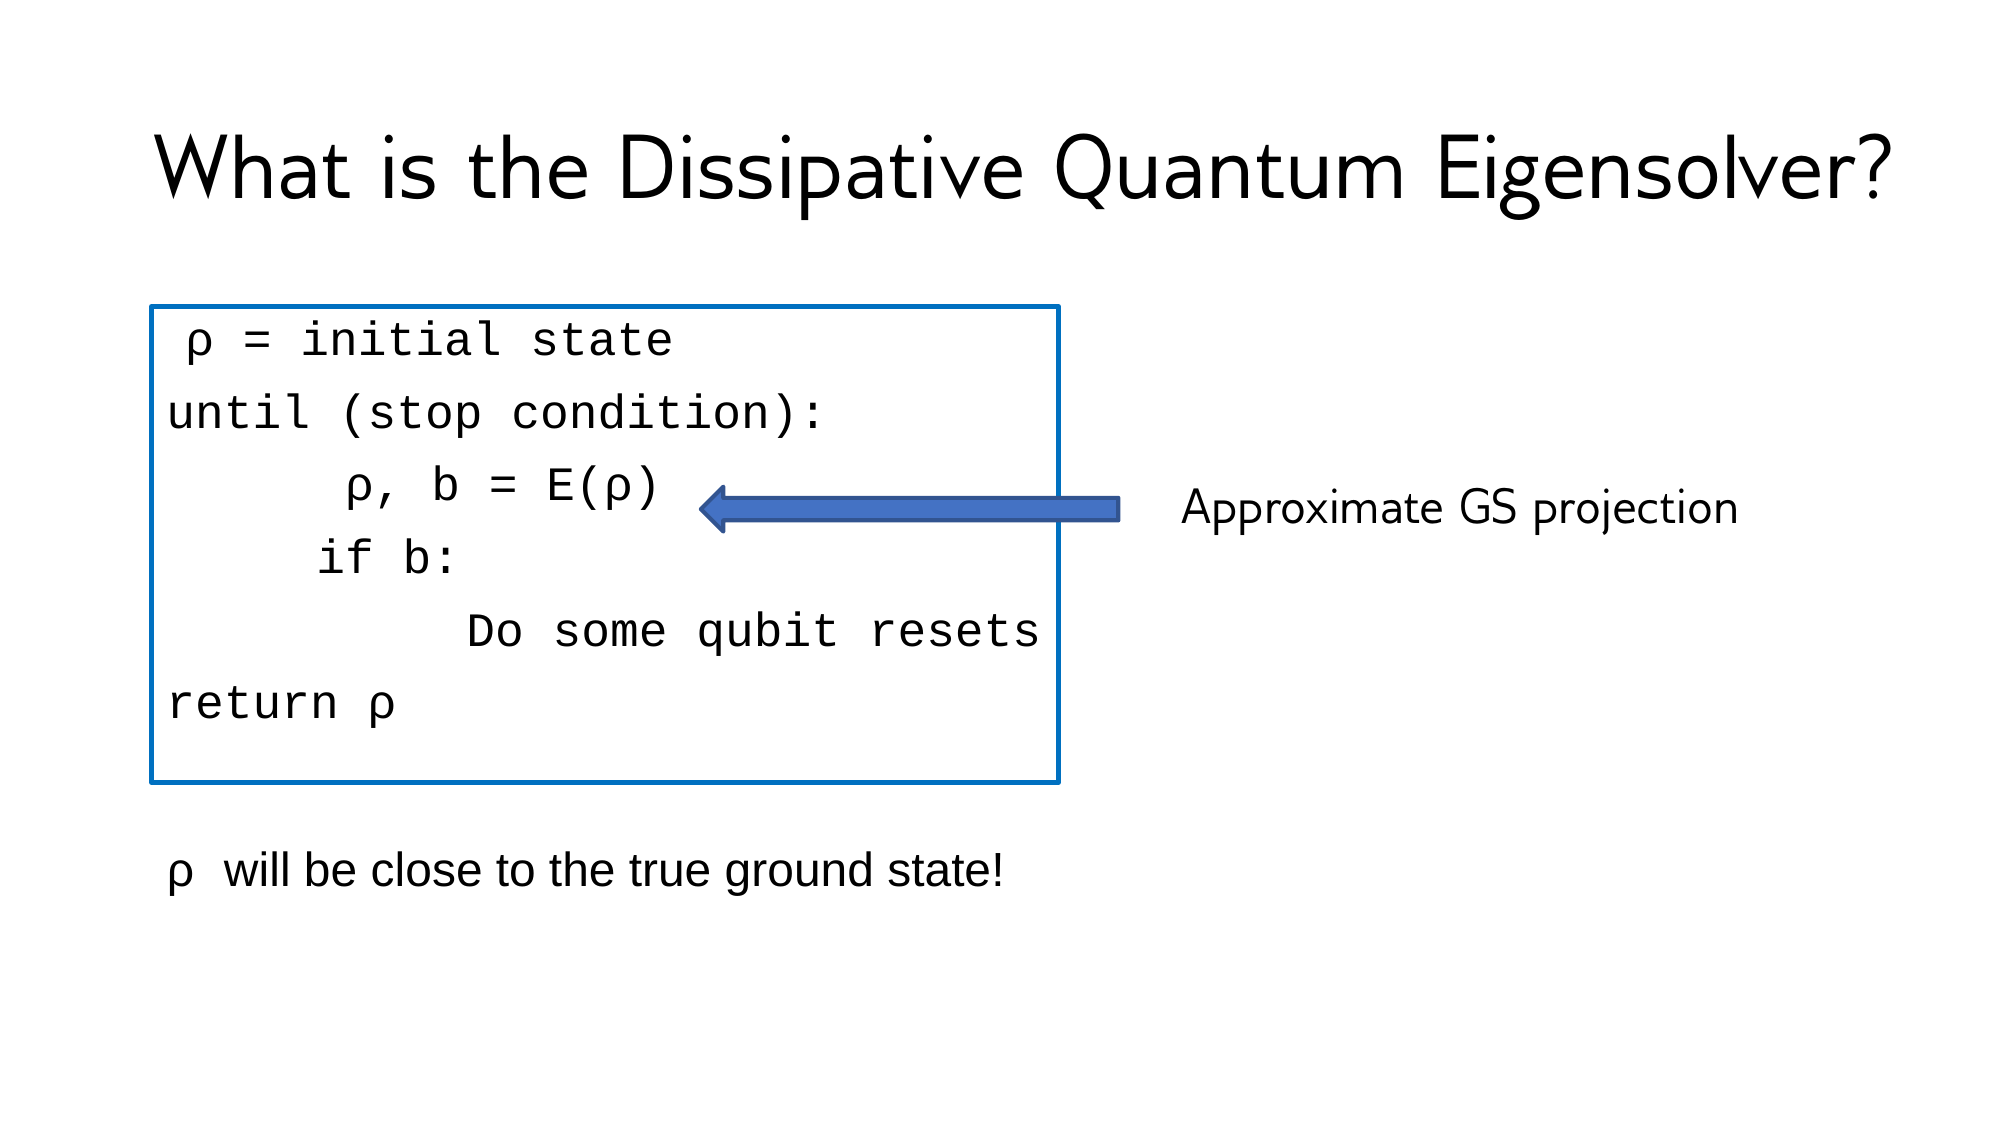

# What is the Dissipative Quantum Eigensolver?

ρ = initial state
until (stop condition):
	 ρ, b = E(ρ)
	if b:
		Do some qubit resets
return ρ
Approximate GS projection

ρ will be close to the true ground state!